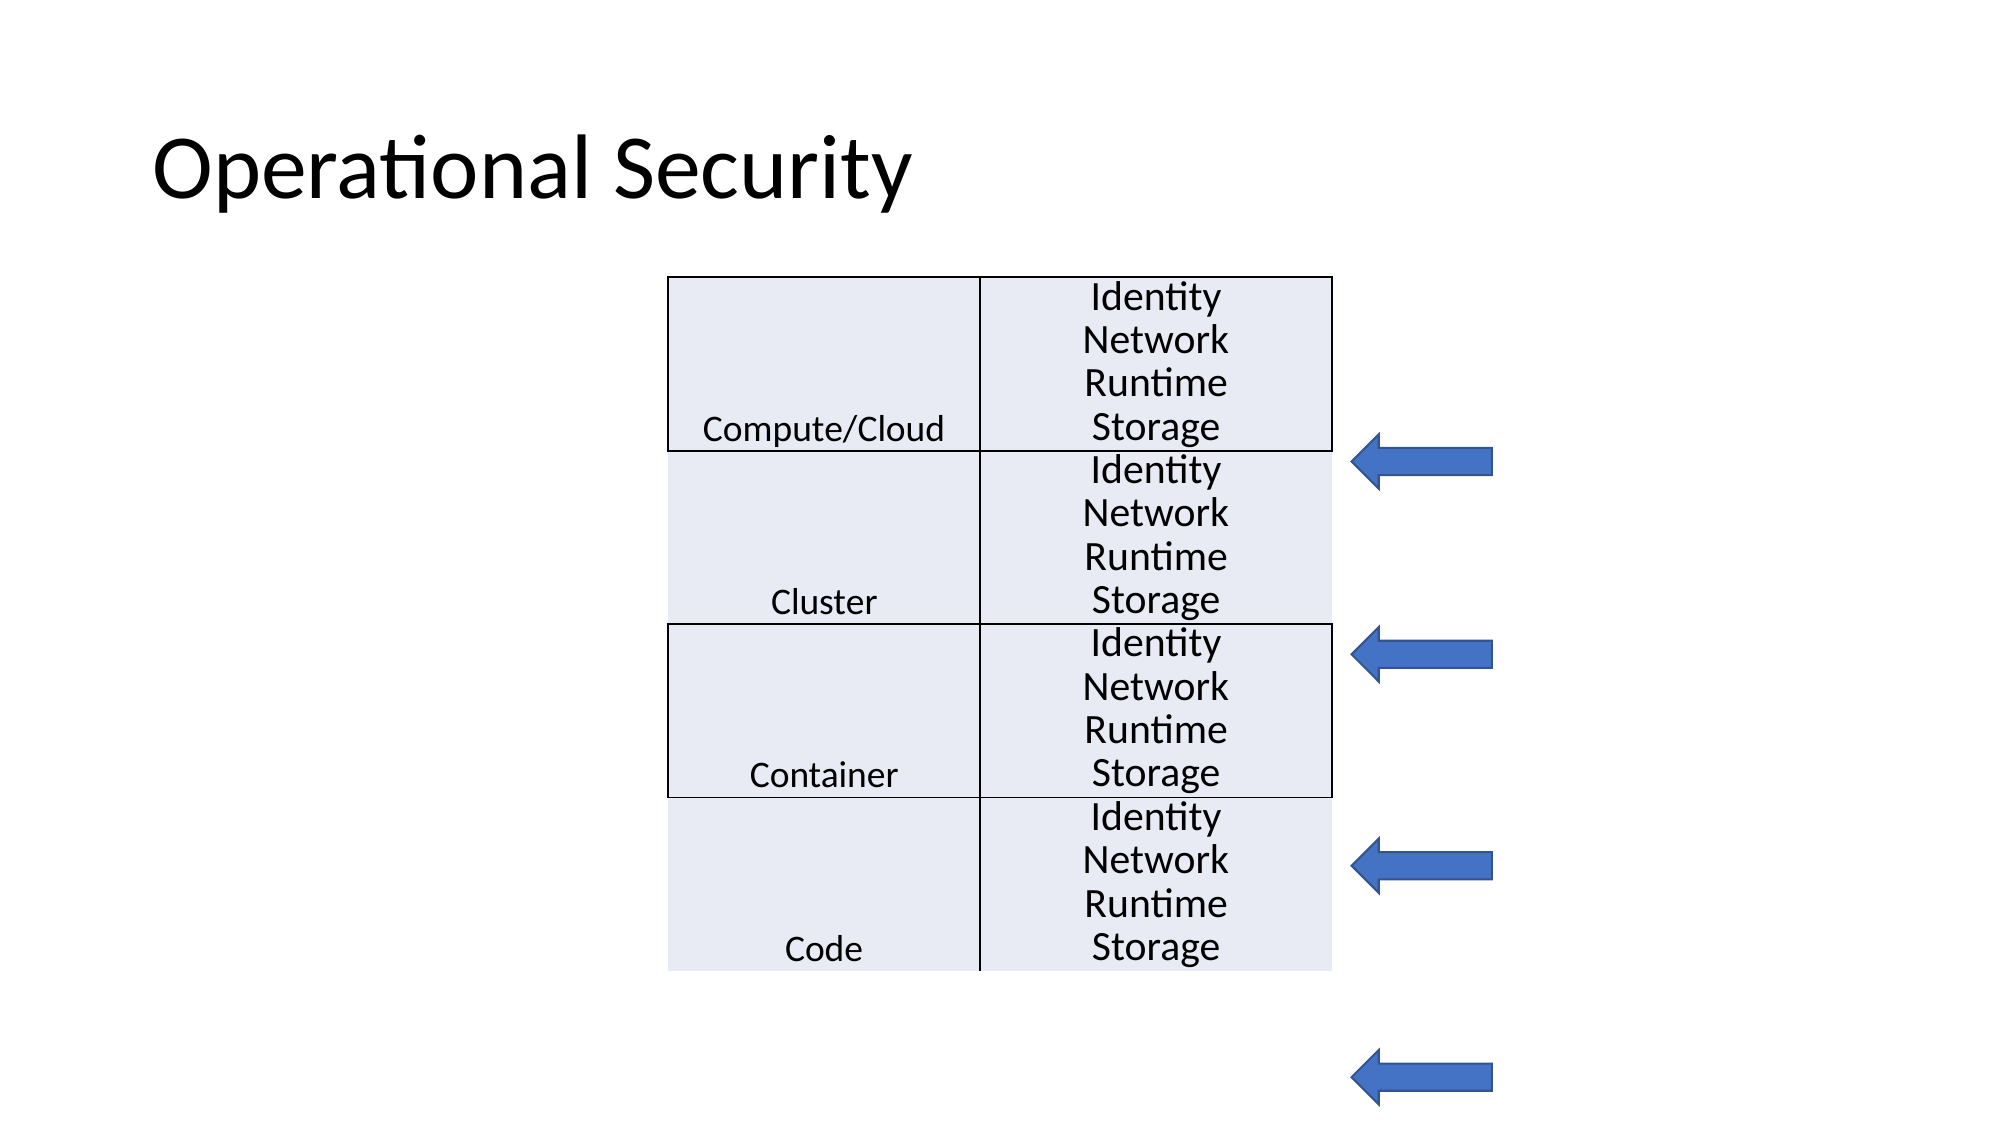

# Operational Security
| Compute/Cloud | Identity |
| --- | --- |
|  | Network |
|  | Runtime |
|  | Storage |
| Cluster | Identity |
|  | Network |
|  | Runtime |
|  | Storage |
| Container | Identity |
|  | Network |
|  | Runtime |
|  | Storage |
| Code | Identity |
|  | Network |
|  | Runtime |
|  | Storage |